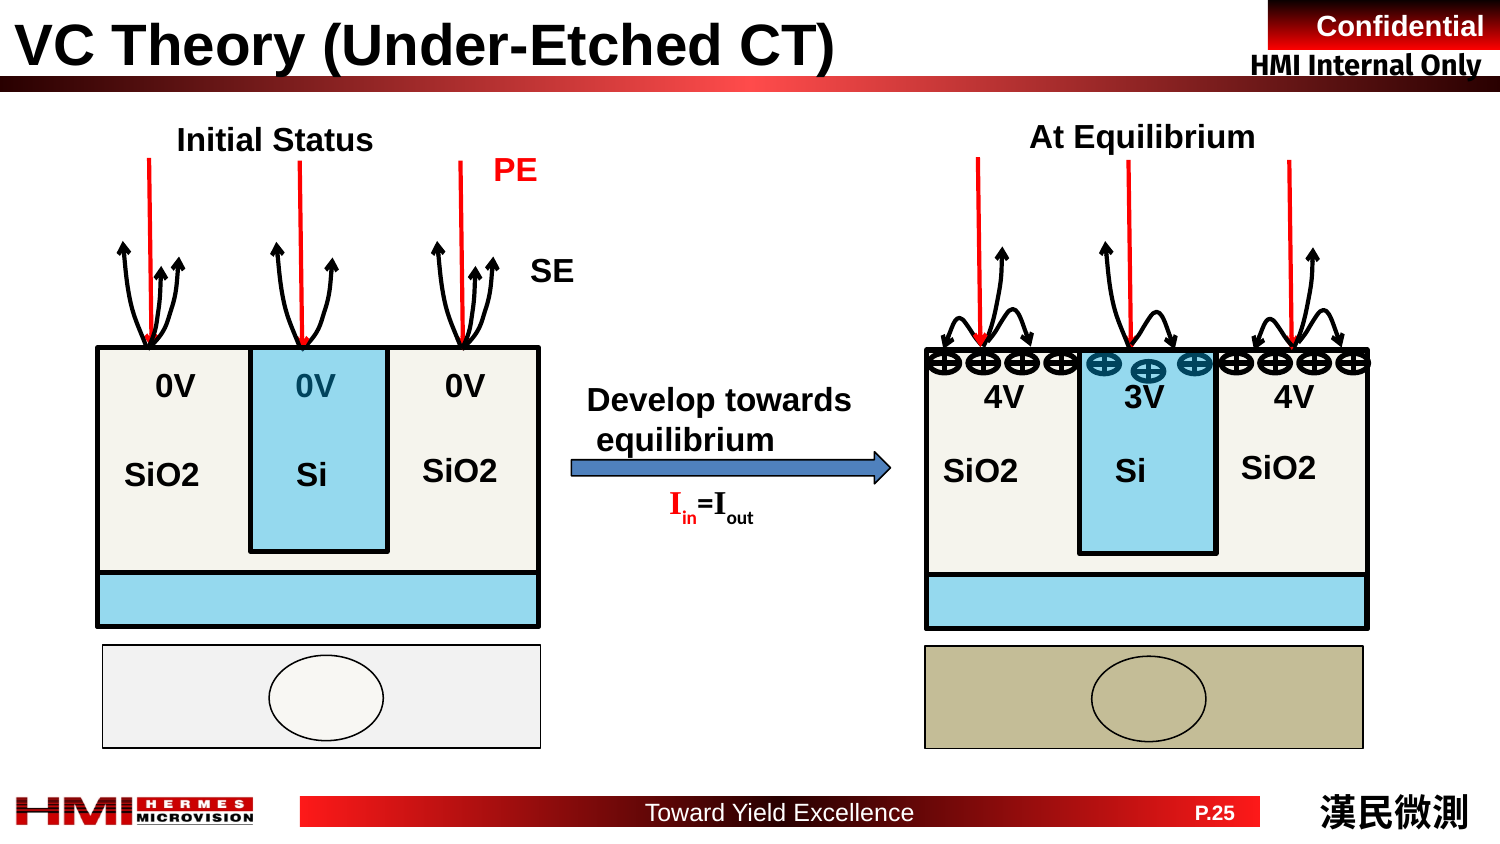

VC Theory (Under-Etched CT)
 At Equilibrium
Initial Status
PE

SE

0V
0V
0V

4V
3V
4V
Develop towards
 equilibrium
SiO2
SiO2
SiO2
Si
SiO2
Si

Iin=Iout